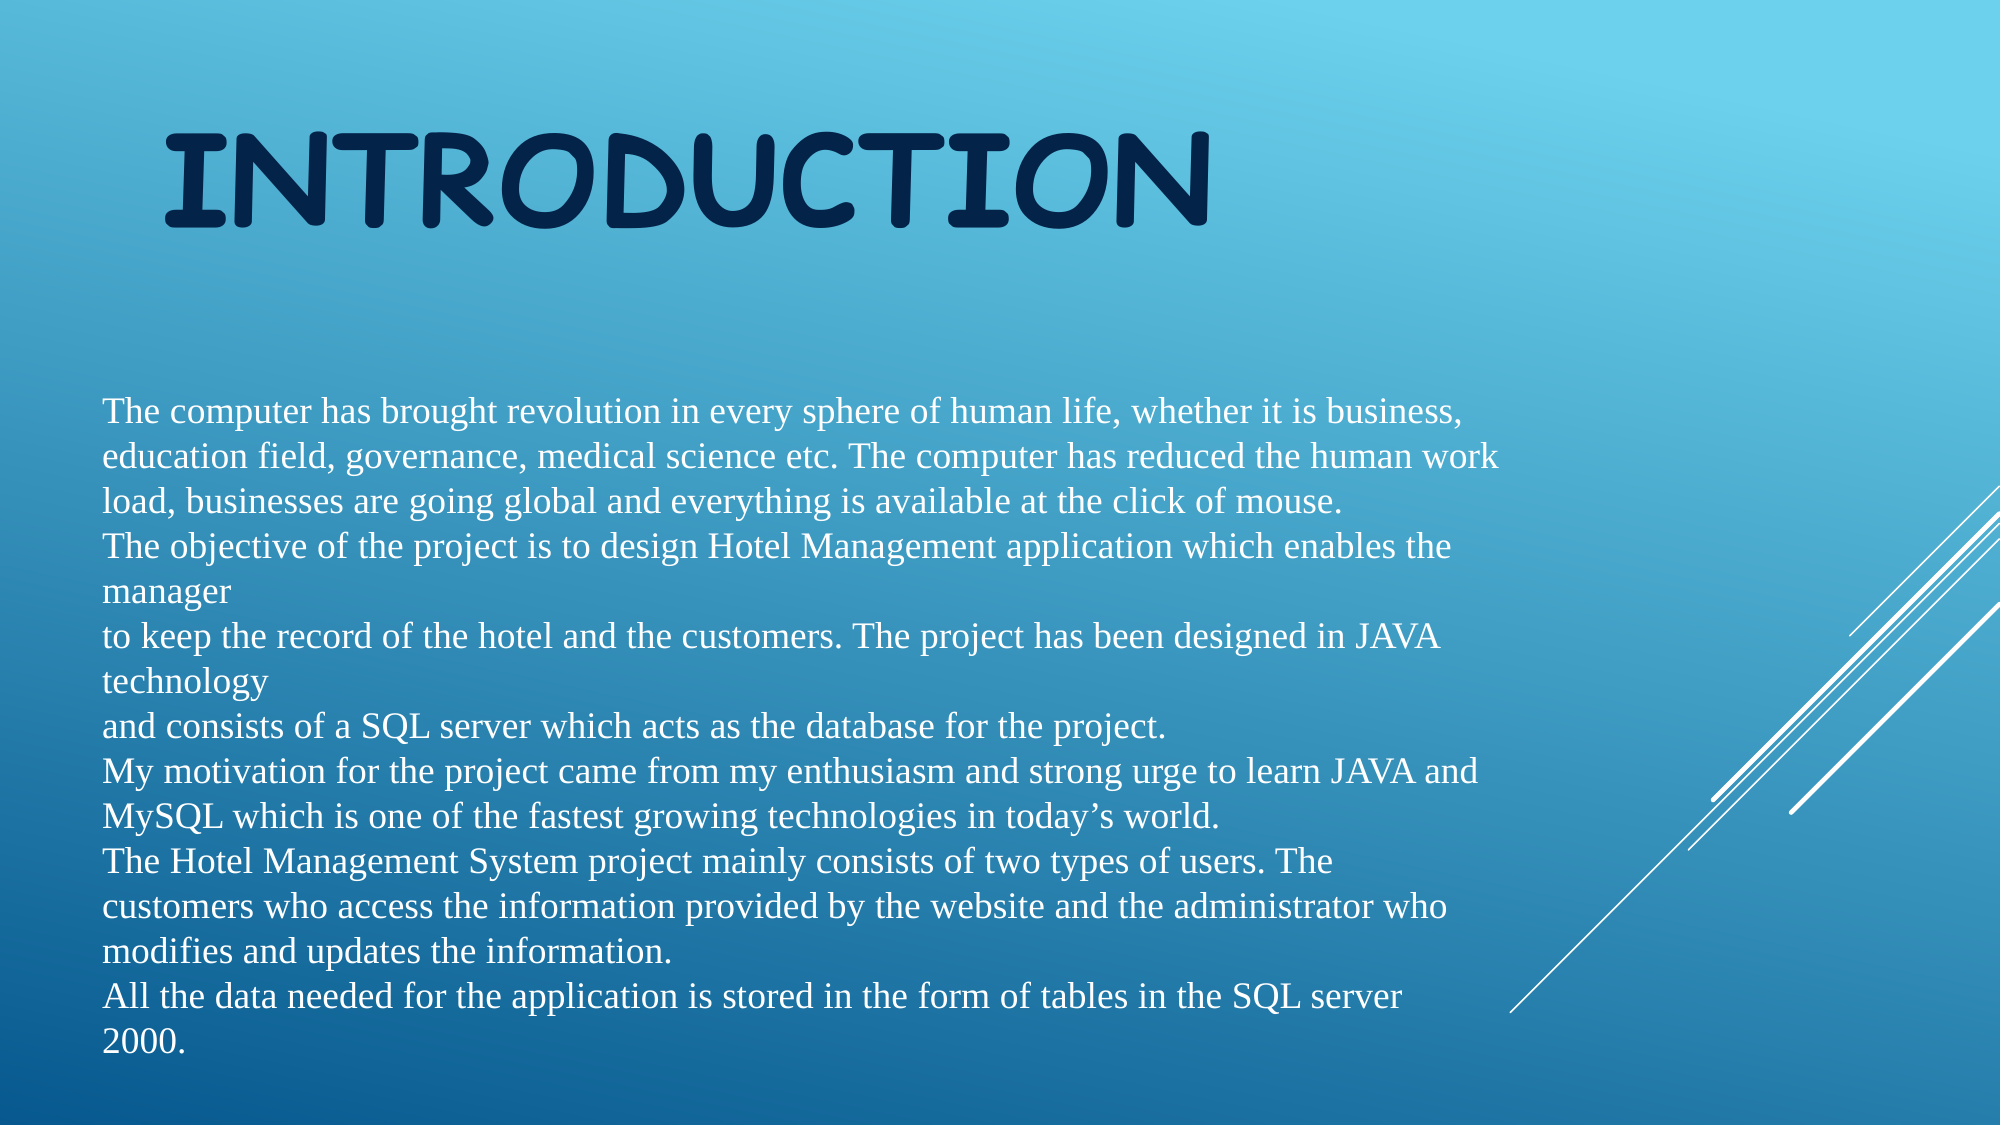

INTRODUCTION
The computer has brought revolution in every sphere of human life, whether it is business, education field, governance, medical science etc. The computer has reduced the human work load, businesses are going global and everything is available at the click of mouse.
The objective of the project is to design Hotel Management application which enables the manager
to keep the record of the hotel and the customers. The project has been designed in JAVA technology
and consists of a SQL server which acts as the database for the project.
My motivation for the project came from my enthusiasm and strong urge to learn JAVA and
MySQL which is one of the fastest growing technologies in today’s world.
The Hotel Management System project mainly consists of two types of users. The
customers who access the information provided by the website and the administrator who modifies and updates the information.
All the data needed for the application is stored in the form of tables in the SQL server
2000.